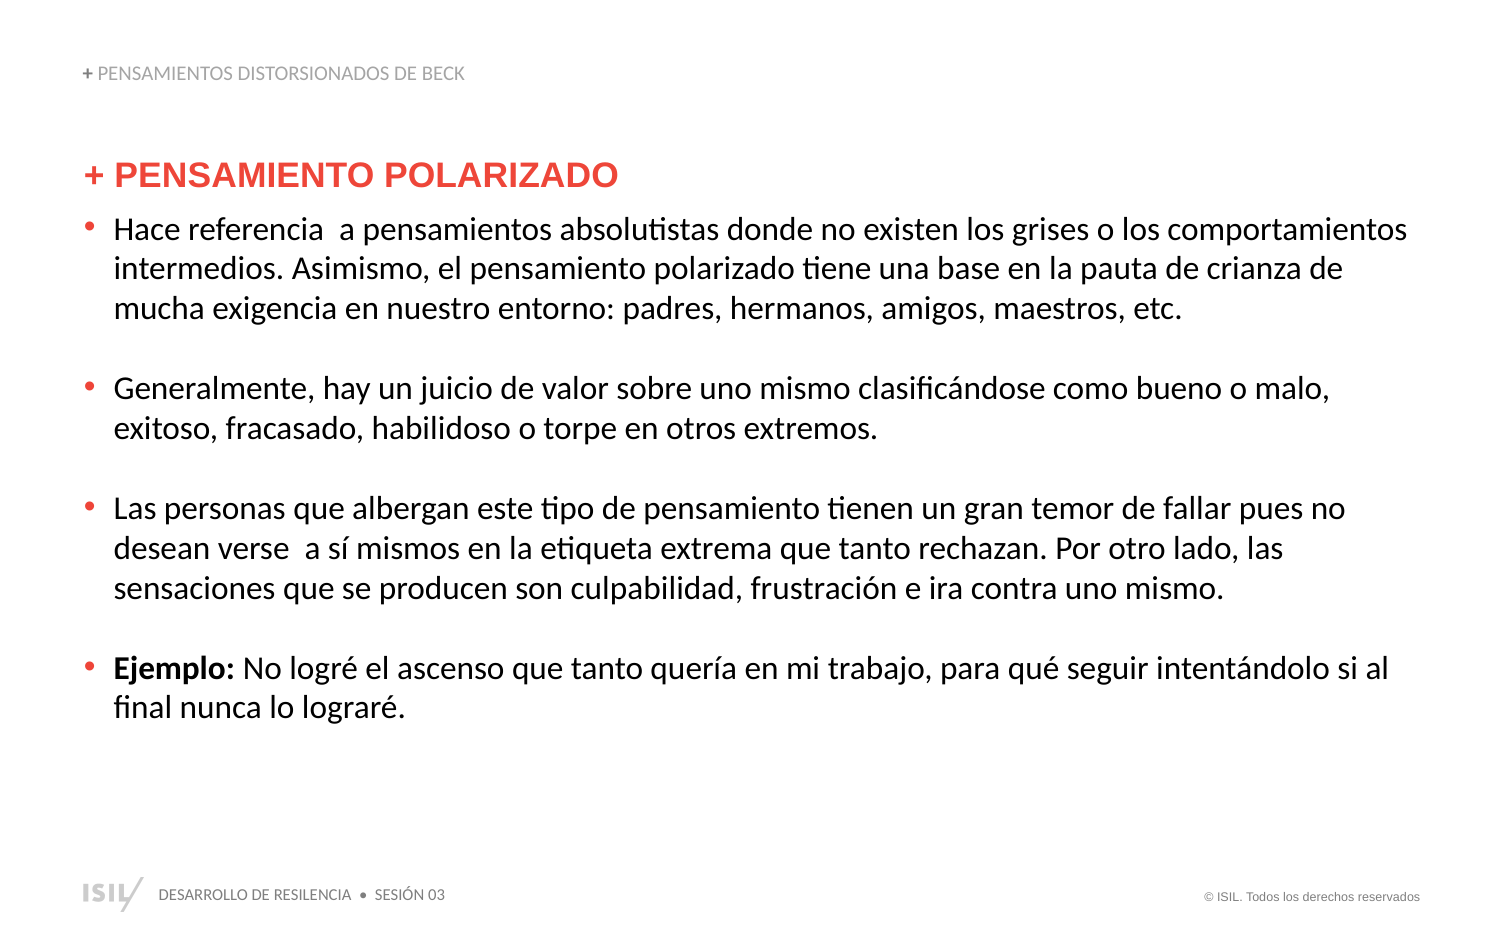

+ PENSAMIENTOS DISTORSIONADOS DE BECK
+ PENSAMIENTO POLARIZADO
Hace referencia  a pensamientos absolutistas donde no existen los grises o los comportamientos intermedios. Asimismo, el pensamiento polarizado tiene una base en la pauta de crianza de mucha exigencia en nuestro entorno: padres, hermanos, amigos, maestros, etc.

Generalmente, hay un juicio de valor sobre uno mismo clasificándose como bueno o malo, exitoso, fracasado, habilidoso o torpe en otros extremos.

Las personas que albergan este tipo de pensamiento tienen un gran temor de fallar pues no desean verse  a sí mismos en la etiqueta extrema que tanto rechazan. Por otro lado, las sensaciones que se producen son culpabilidad, frustración e ira contra uno mismo.

Ejemplo: No logré el ascenso que tanto quería en mi trabajo, para qué seguir intentándolo si al final nunca lo lograré.